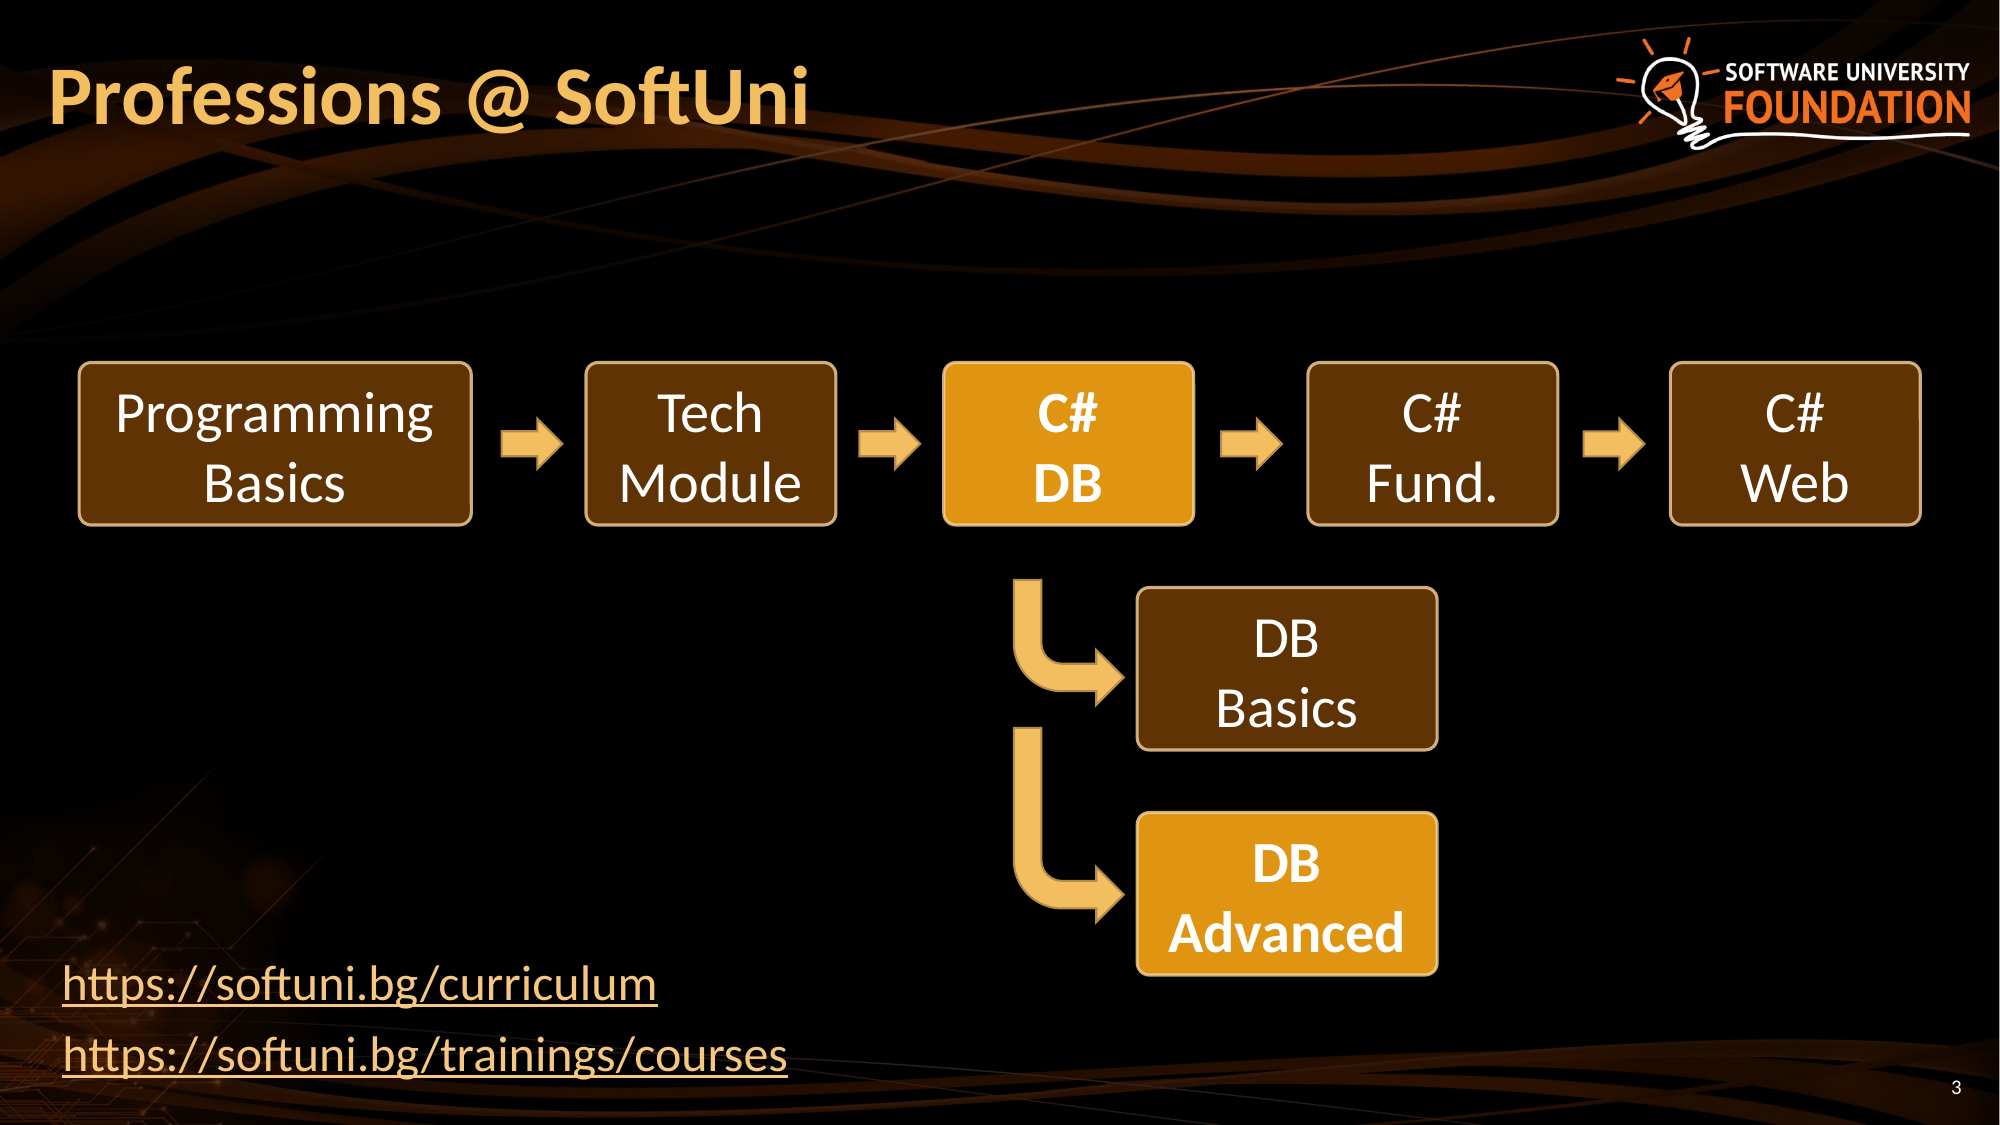

# Professions @ SoftUni
Programming
Basics
Tech Module
C#
DB
C#
Fund.
C#
Web

DB
Basics

DB
Advanced
https://softuni.bg/curriculum
https://softuni.bg/trainings/courses
3